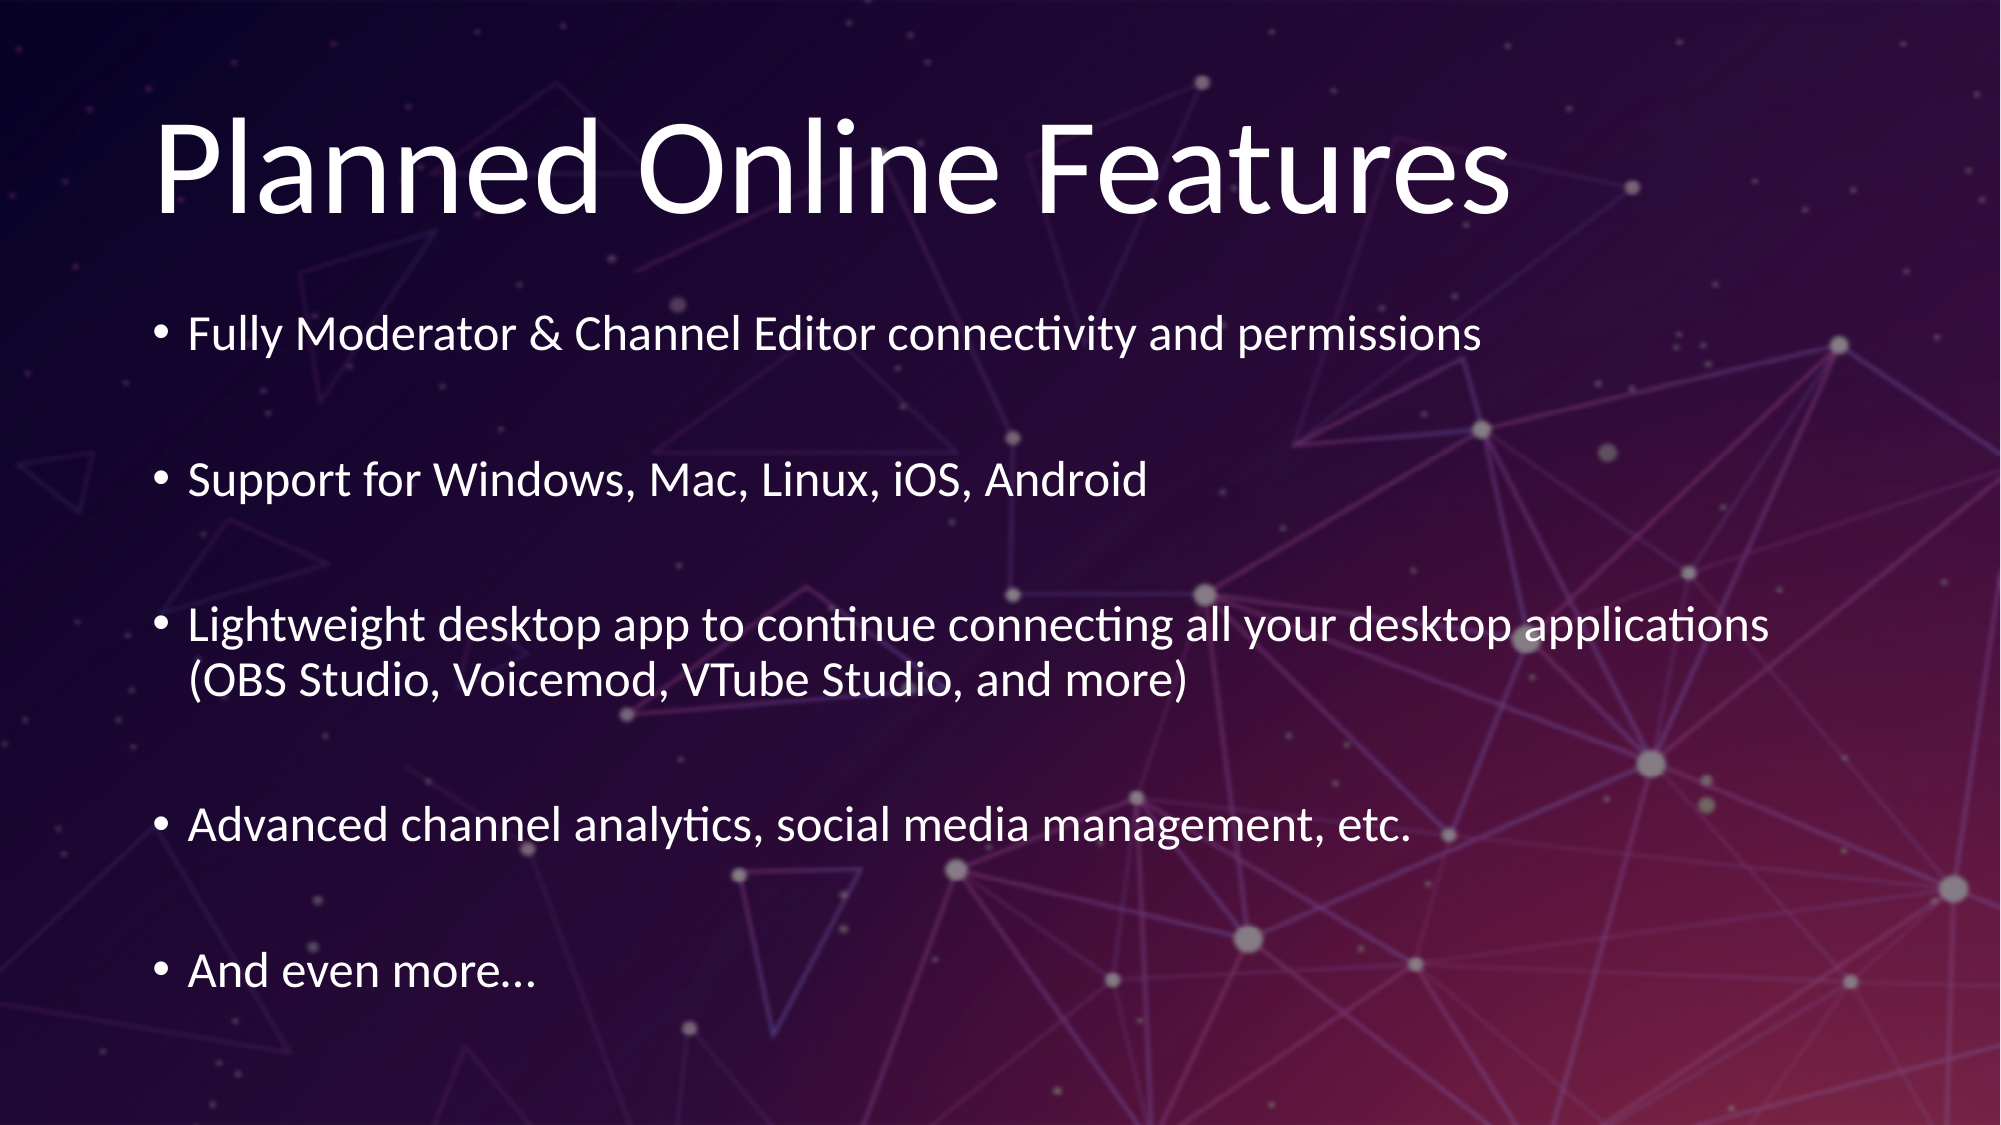

# Planned Online Features
Fully Moderator & Channel Editor connectivity and permissions

Support for Windows, Mac, Linux, iOS, Android

Lightweight desktop app to continue connecting all your desktop applications (OBS Studio, Voicemod, VTube Studio, and more)

Advanced channel analytics, social media management, etc.

And even more…